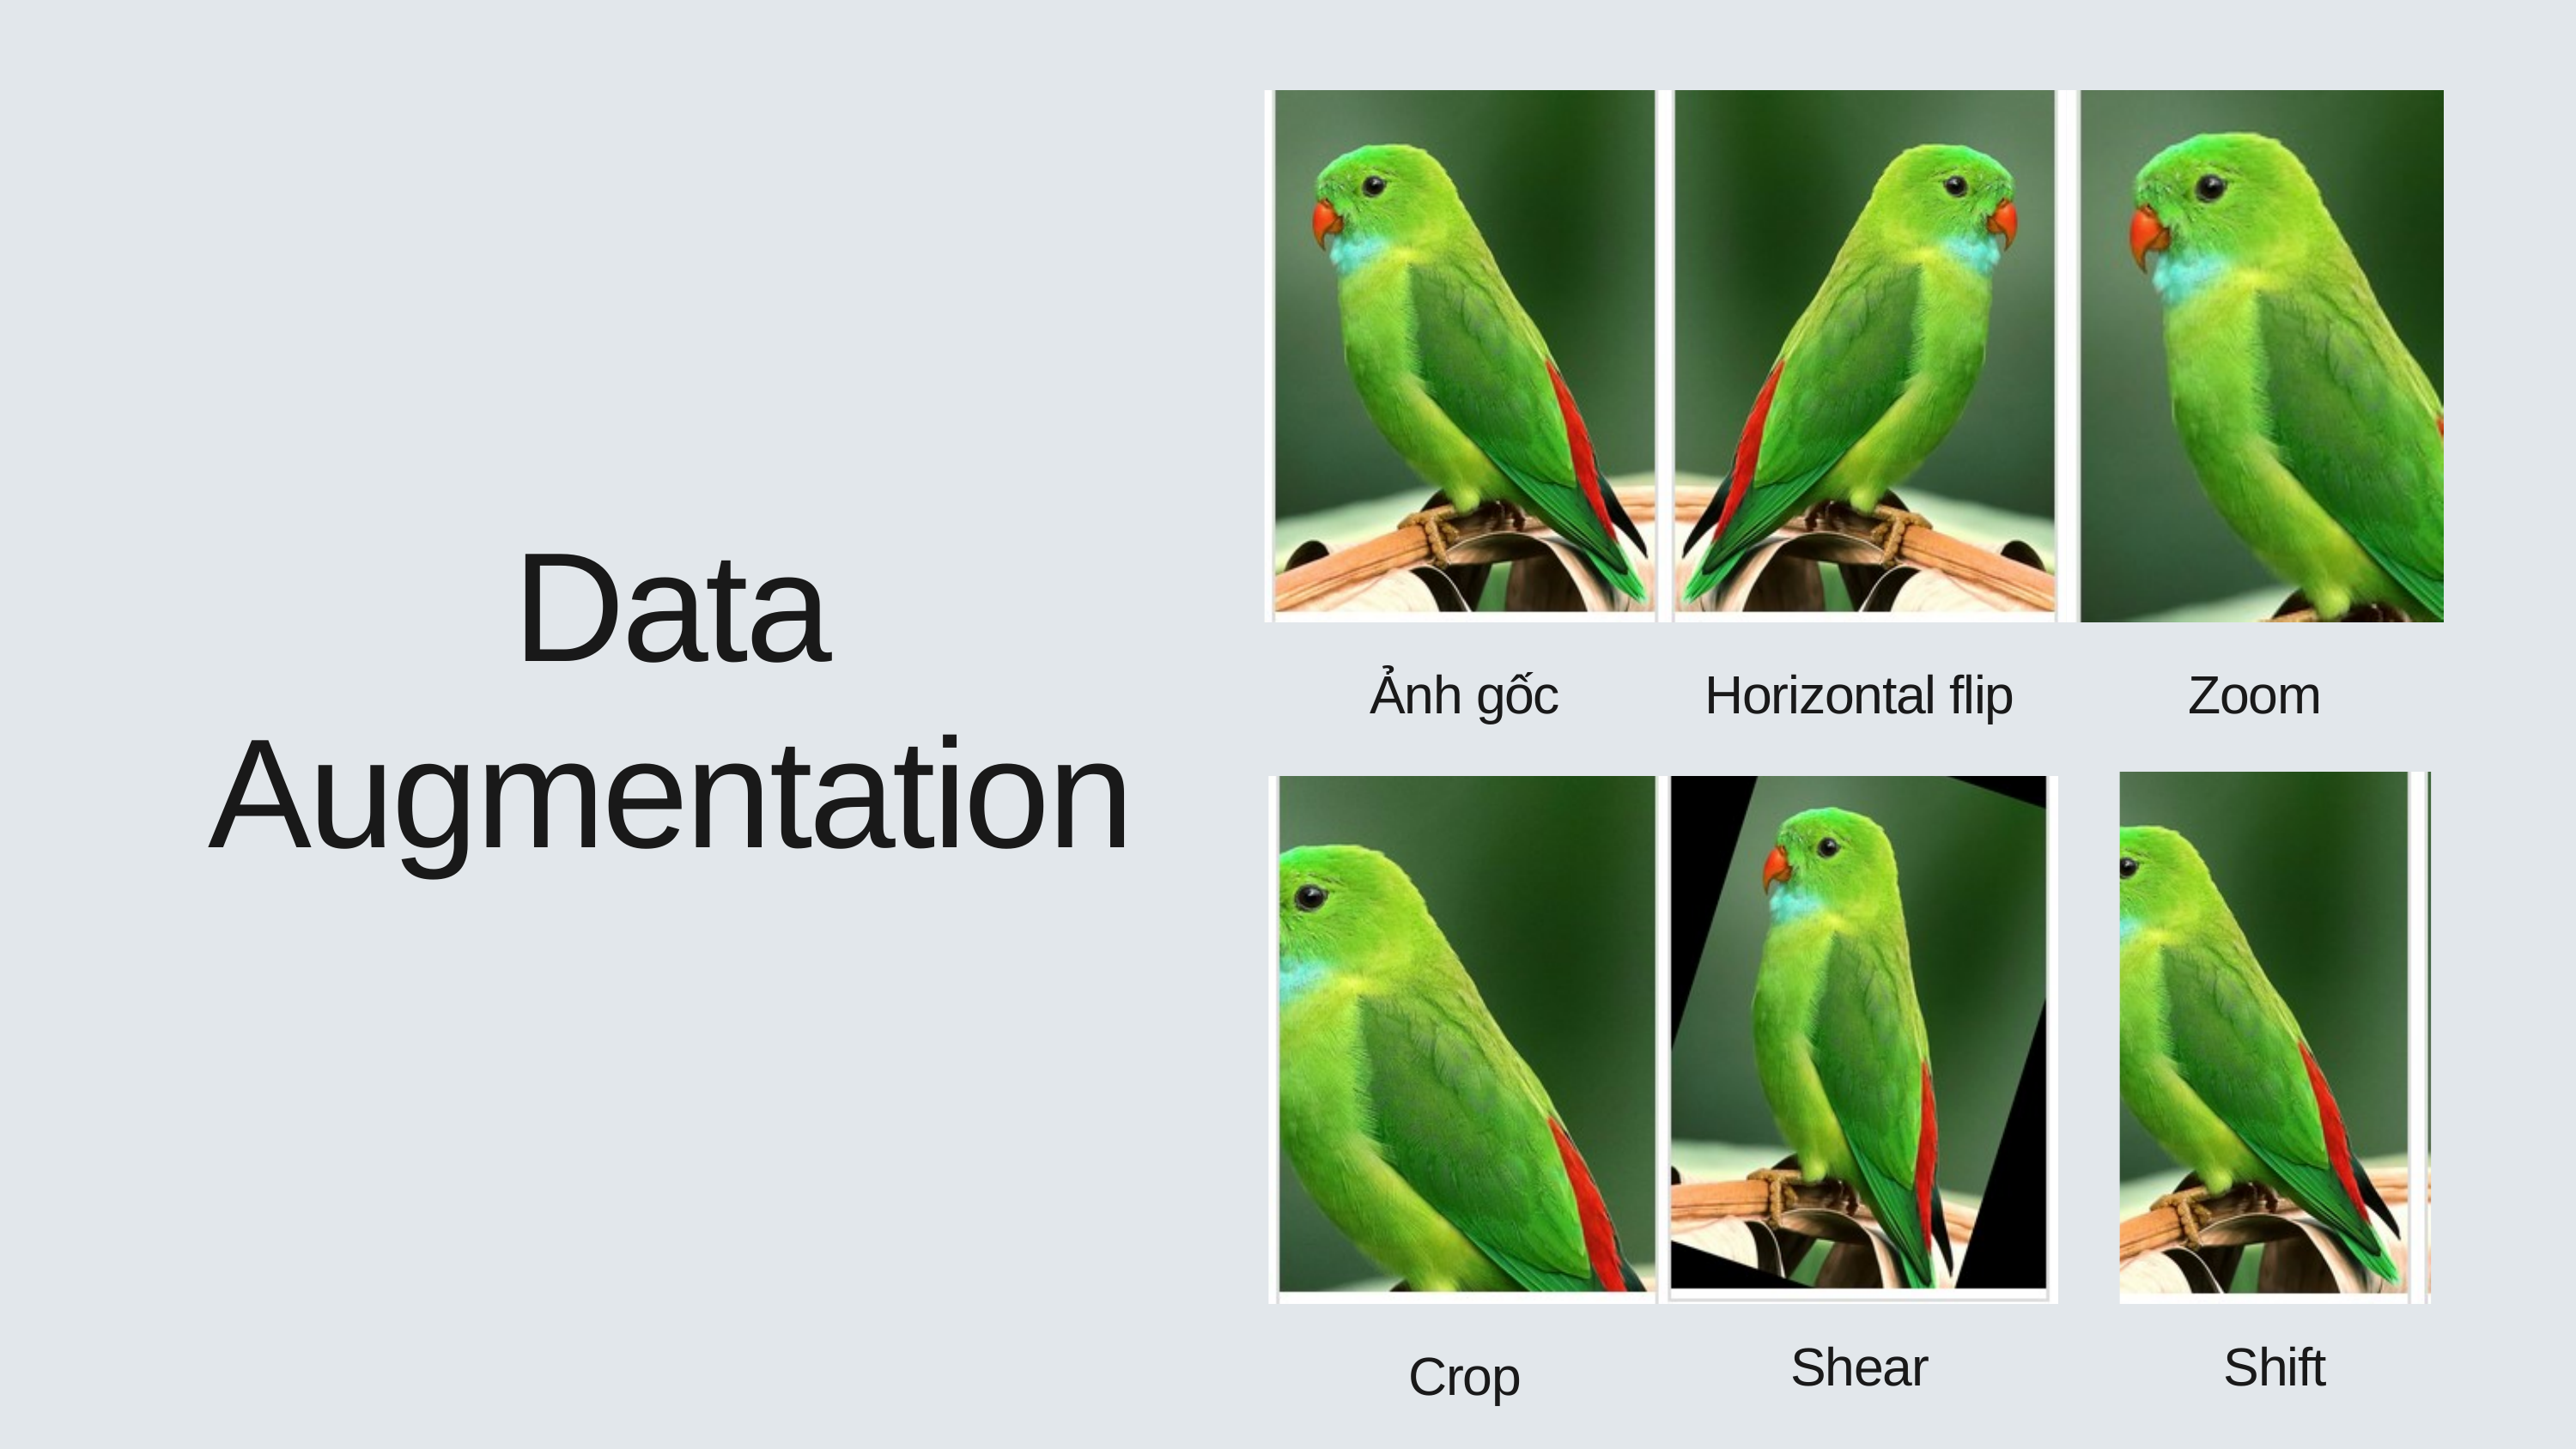

Data Augmentation
Ảnh gốc
Horizontal flip
Zoom

Shear
Shift
Crop